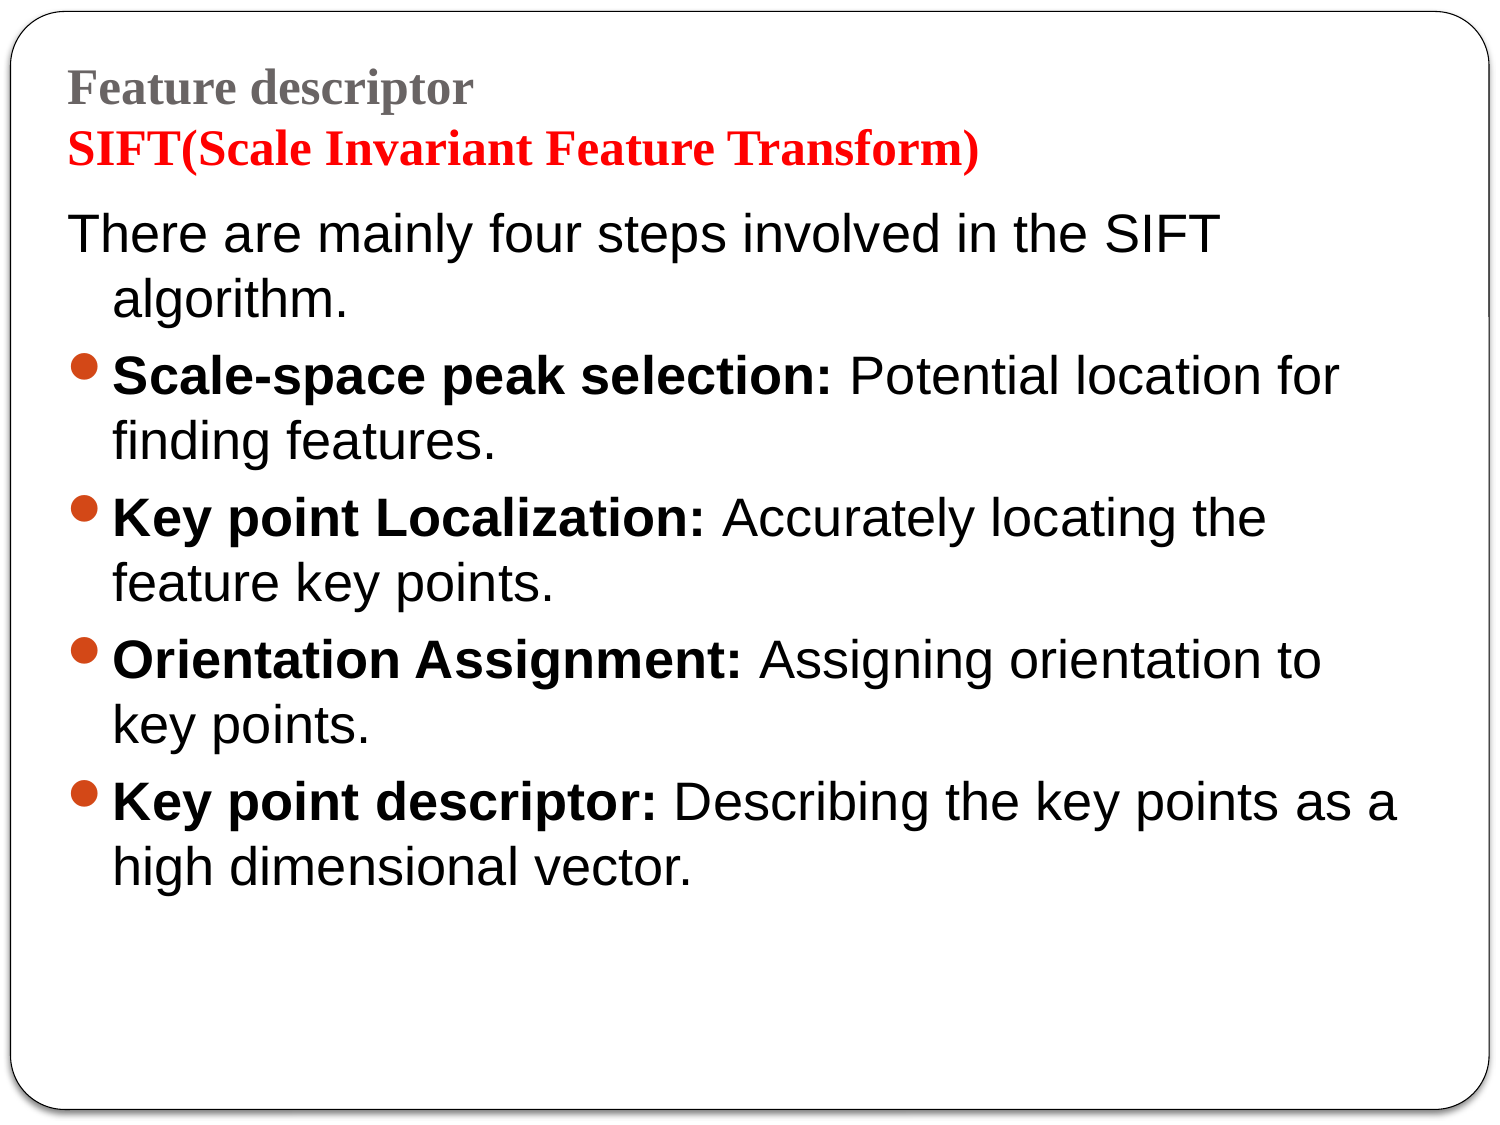

# Feature descriptor SIFT(Scale Invariant Feature Transform)
There are mainly four steps involved in the SIFT algorithm.
Scale-space peak selection: Potential location for finding features.
Key point Localization: Accurately locating the feature key points.
Orientation Assignment: Assigning orientation to key points.
Key point descriptor: Describing the key points as a high dimensional vector.